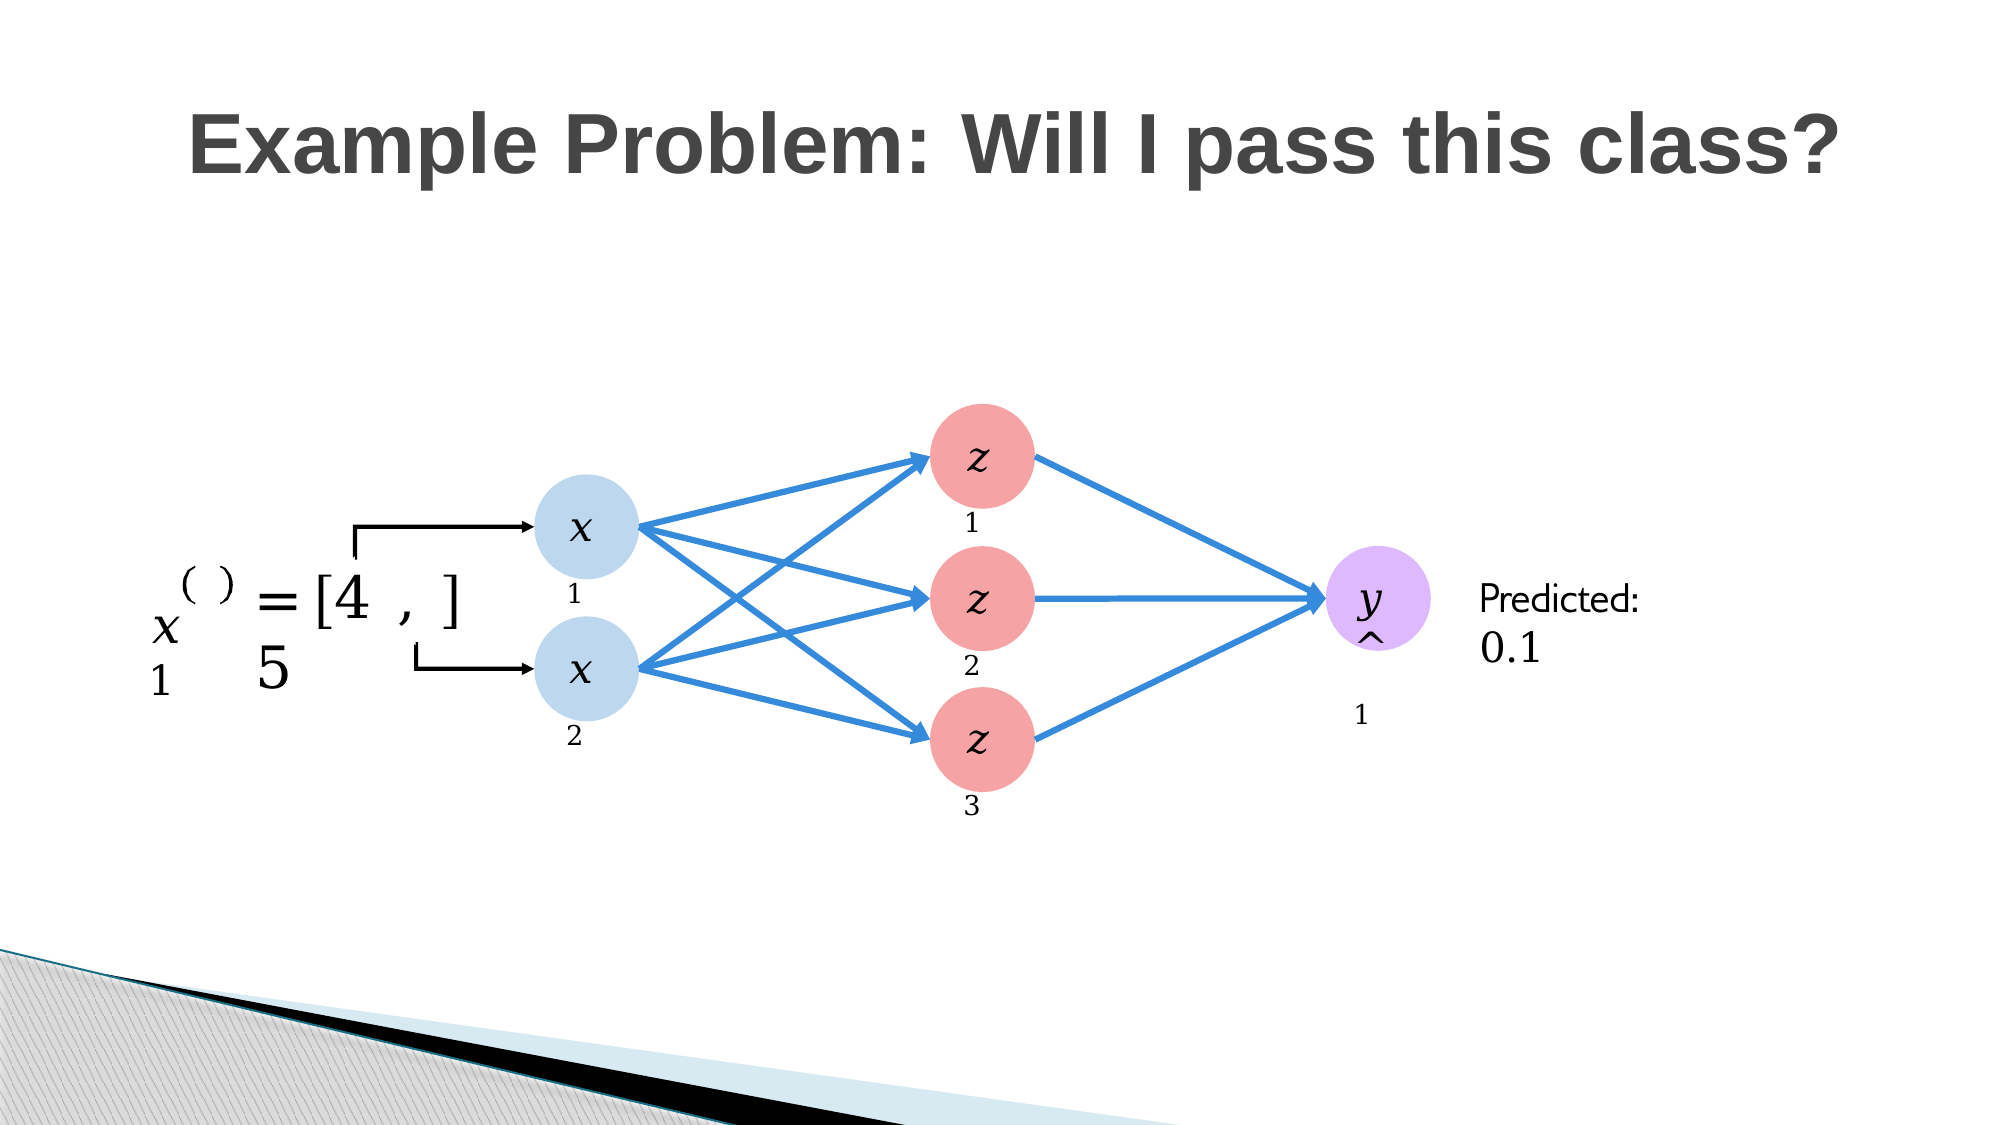

# Example Problem: Will I pass this class?

𝑧1

𝑥1

𝑥 1

=	4 , 5

Predicted: 0.1
𝑦^1
𝑧2

𝑥2

𝑧3